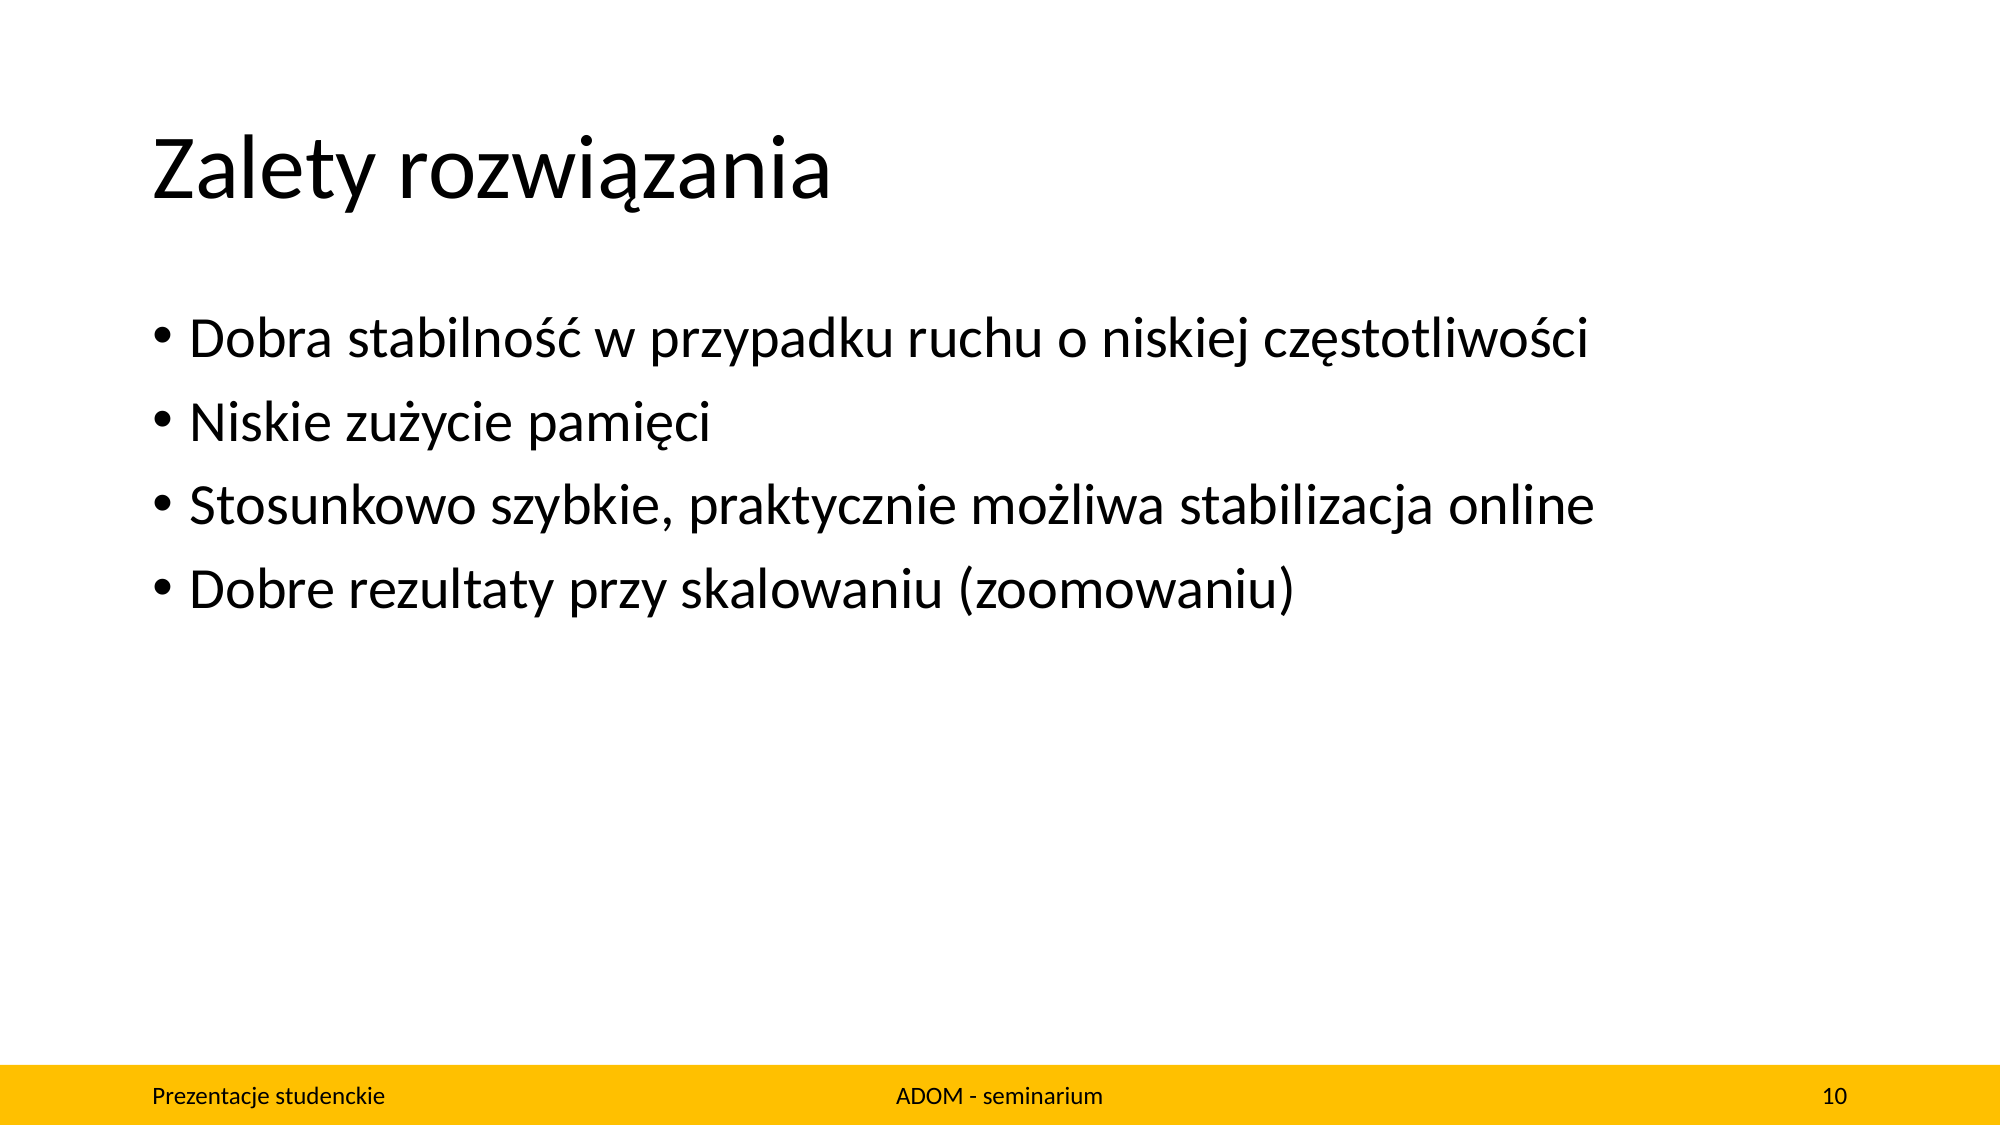

# Zalety rozwiązania
Dobra stabilność w przypadku ruchu o niskiej częstotliwości
Niskie zużycie pamięci
Stosunkowo szybkie, praktycznie możliwa stabilizacja online
Dobre rezultaty przy skalowaniu (zoomowaniu)

Prezentacje studenckie
ADOM - seminarium
10